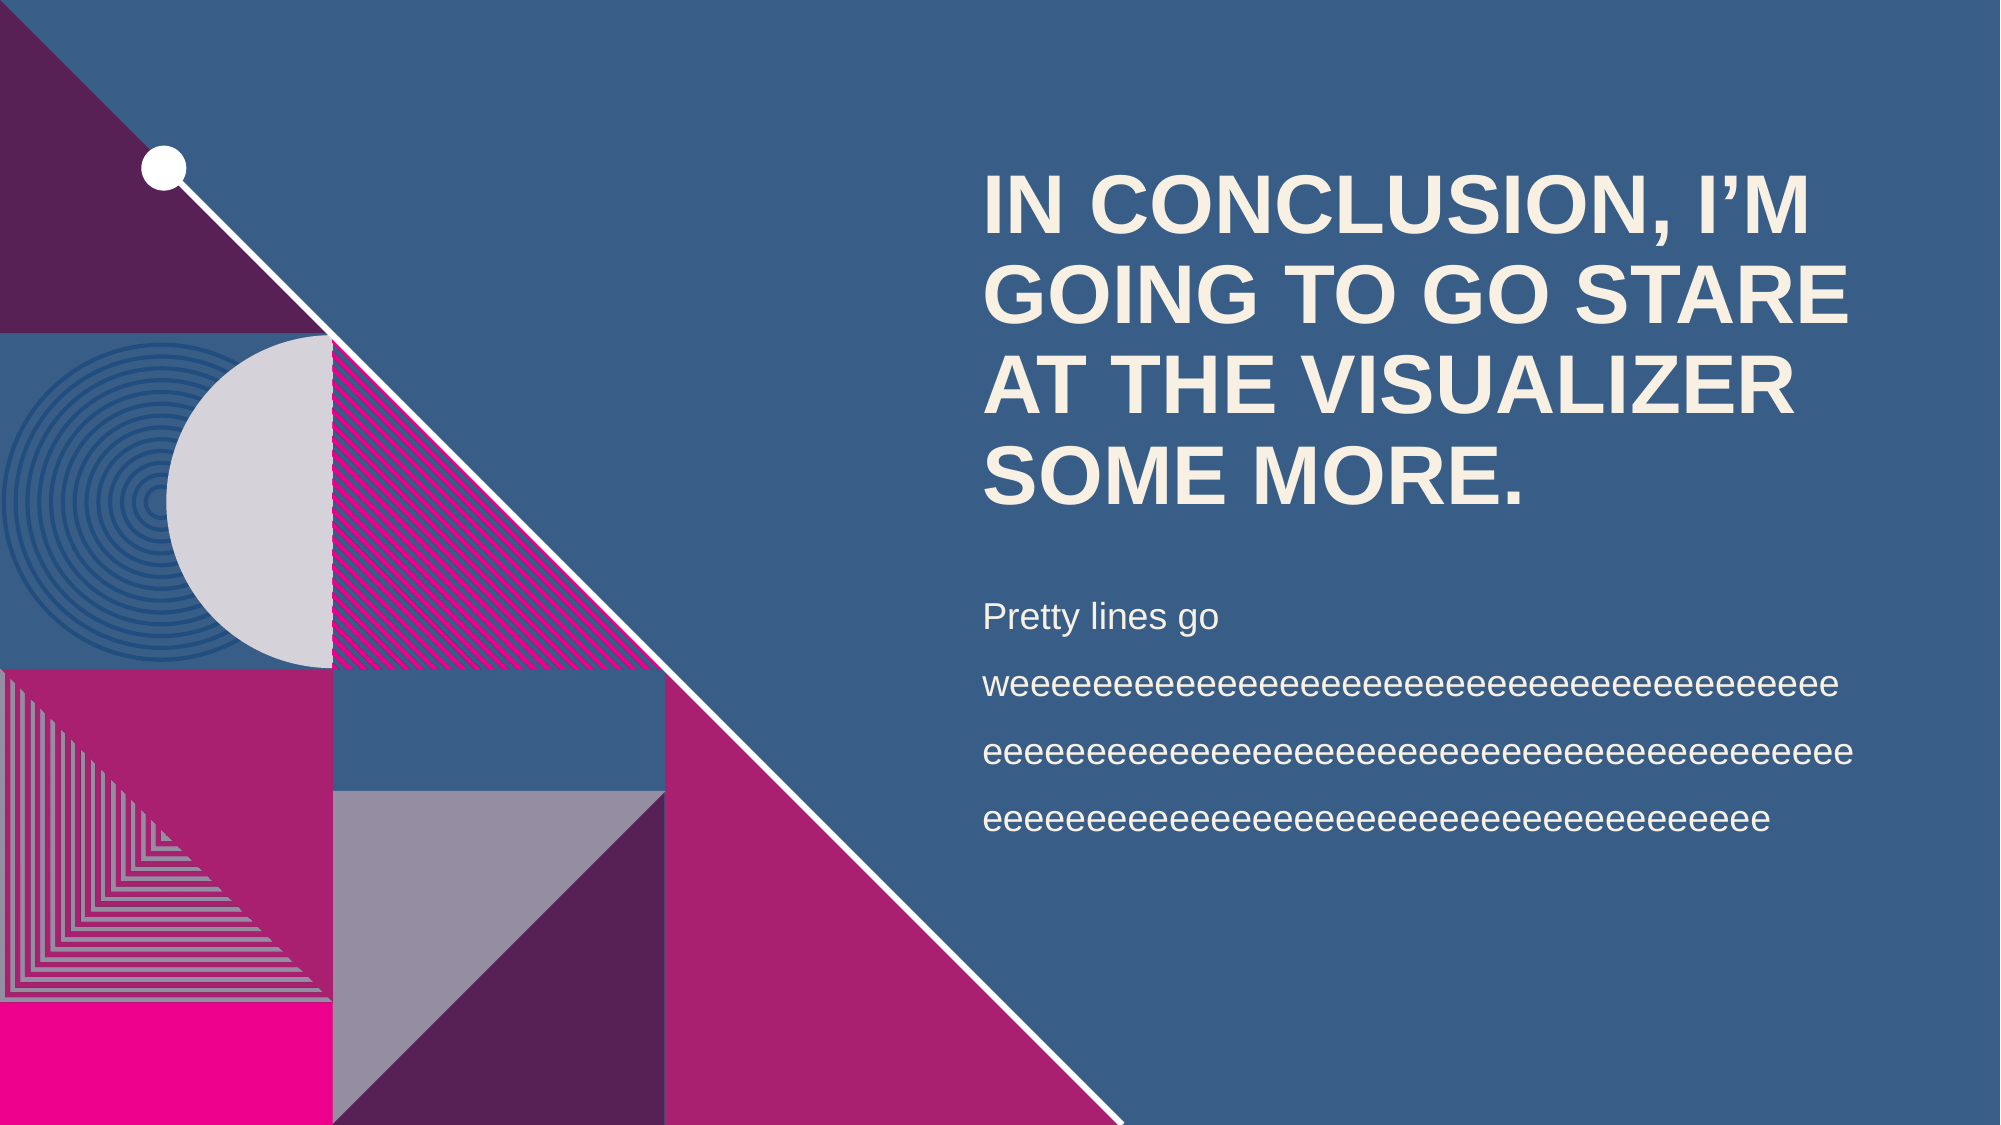

# In conclusion, I’m going to go stare at the visualizer some more.
Pretty lines go weeeeeeeeeeeeeeeeeeeeeeeeeeeeeeeeeeeeeeeeeeeeeeeeeeeeeeeeeeeeeeeeeeeeeeeeeeeeeeeeeeeeeeeeeeeeeeeeeeeeeeeeeeeeeeeeeeeeeeee